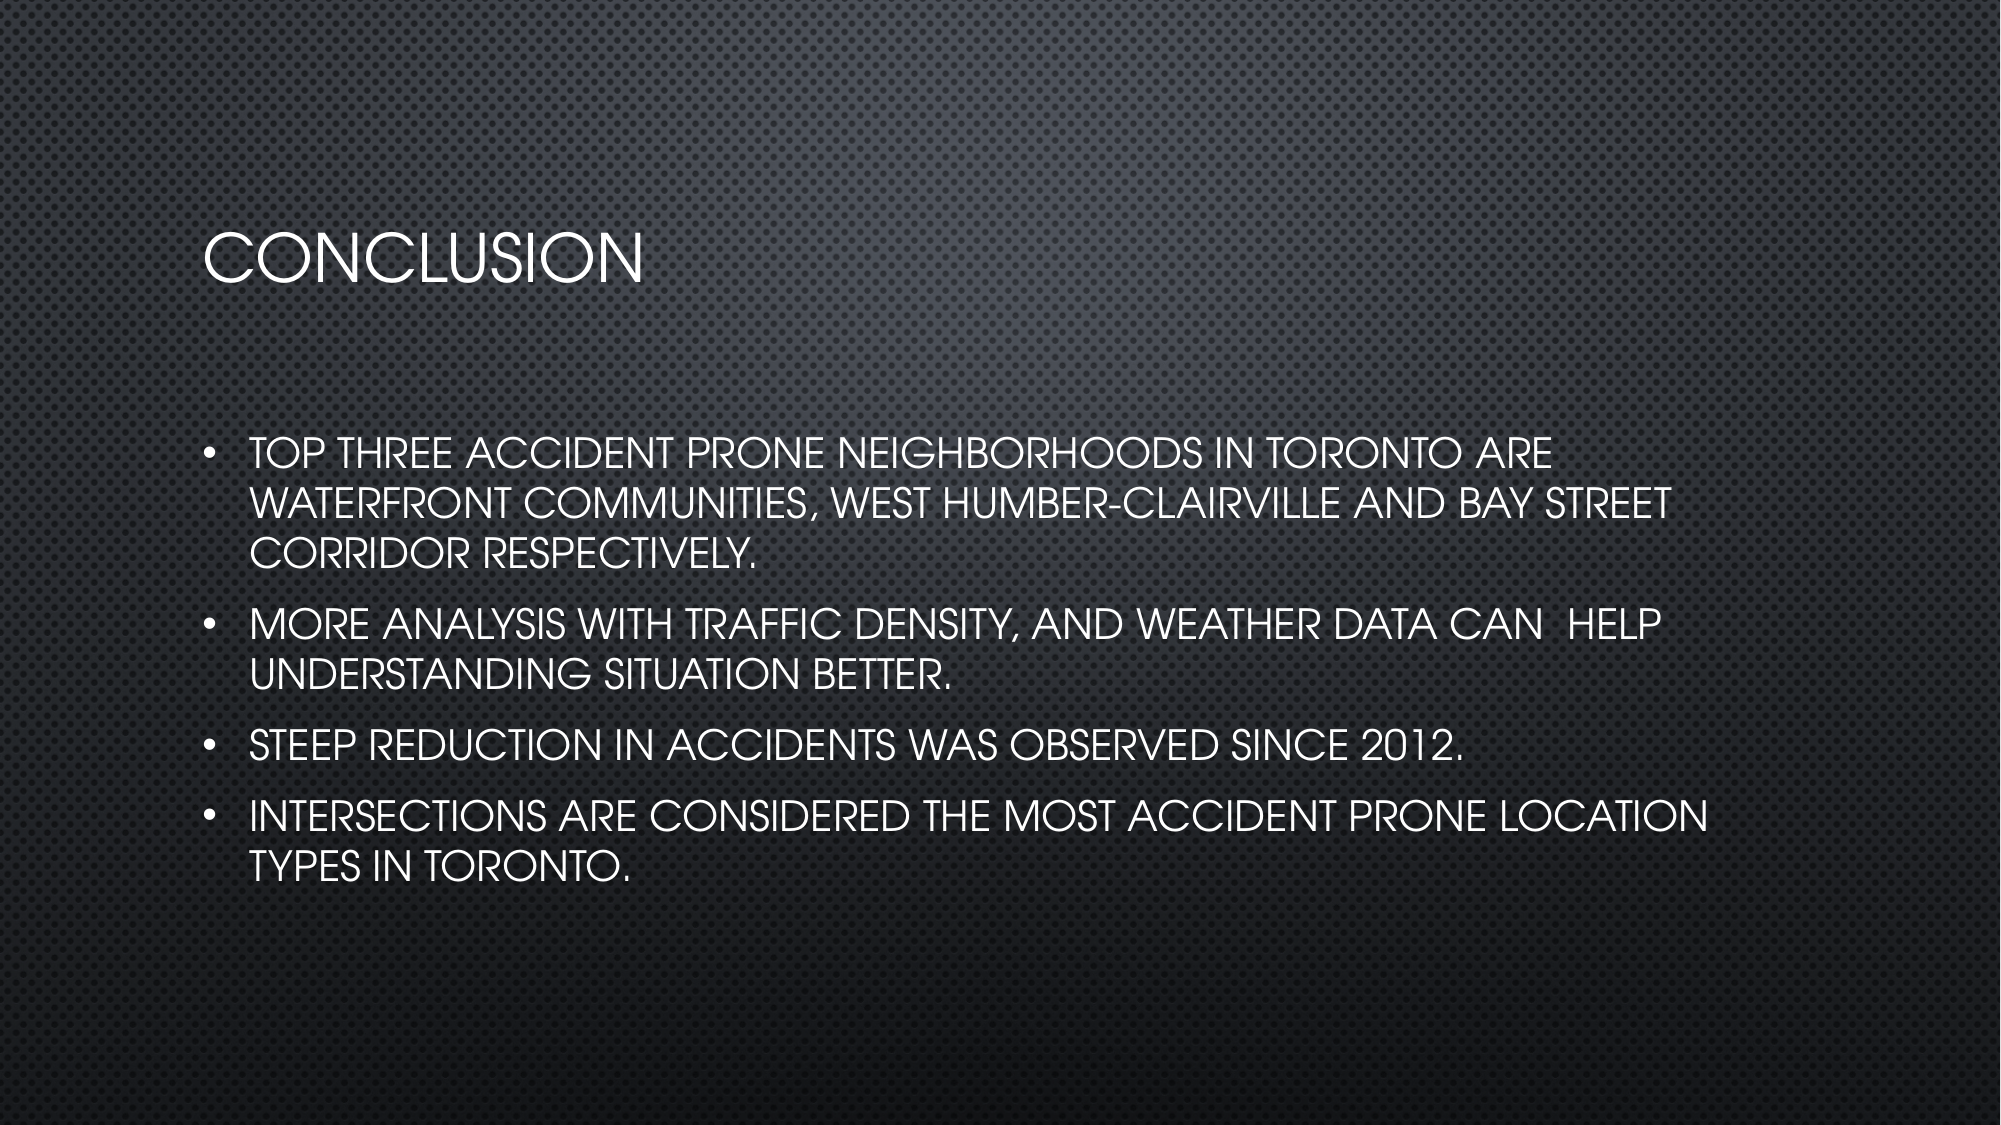

# Conclusion
Top three accident prone neighborhoods in Toronto are Waterfront communities, West Humber-Clairville and Bay street Corridor respectively.
More analysis with traffic density, and weather data can  help understanding situation better.
Steep reduction in accidents was observed since 2012.
Intersections are considered the most accident prone location types in Toronto.